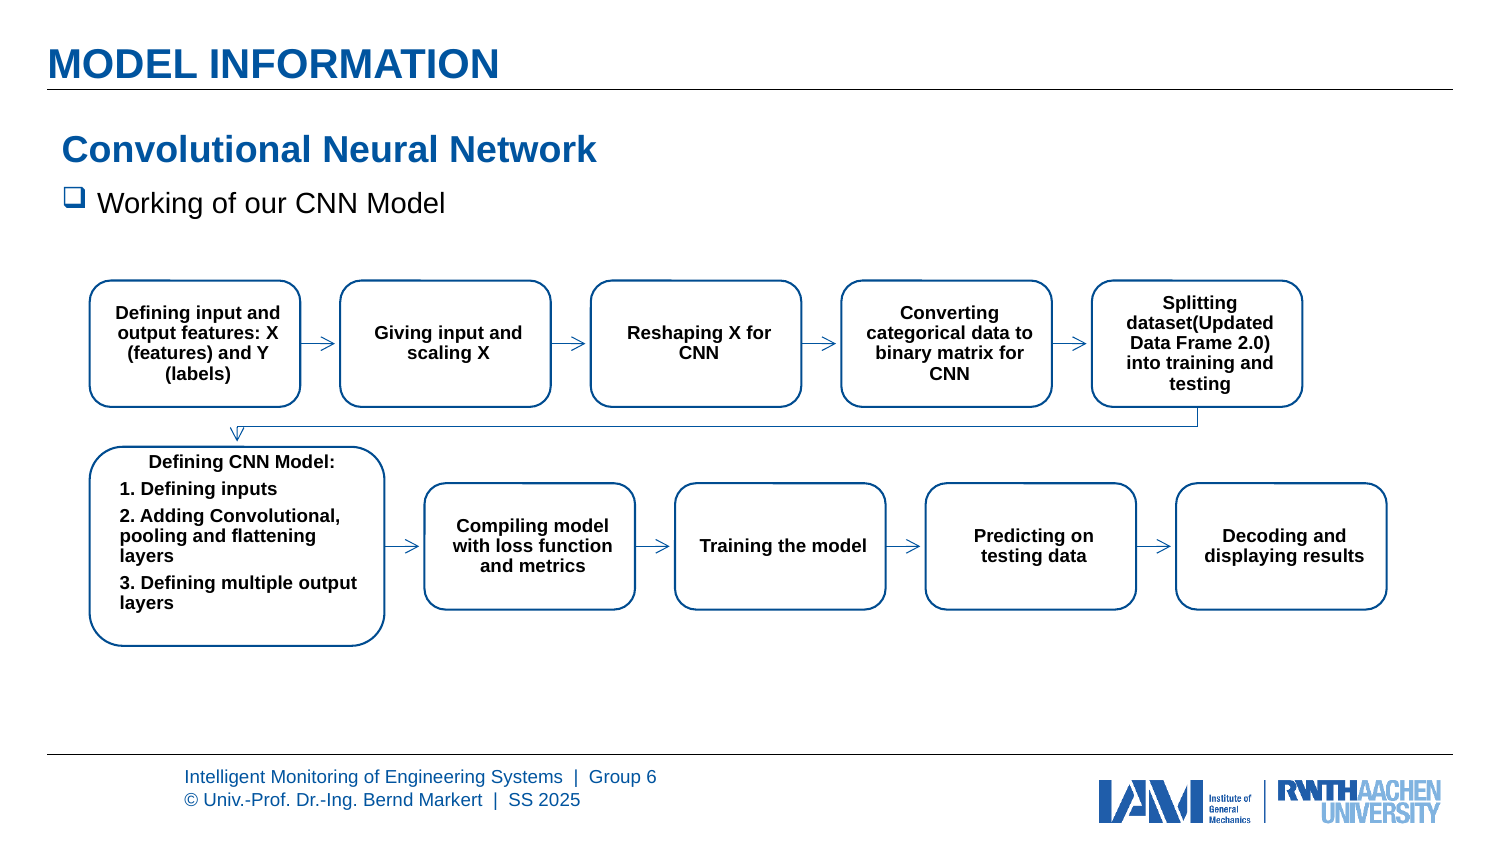

# MODEL INFORMATION
Convolutional Neural Network
Working of our CNN Model

Defining input and output features: X (features) and Y (labels)

Giving input and scaling X

Reshaping X for CNN

Converting categorical data to binary matrix for CNN

Splitting dataset(Updated Data Frame 2.0) into training and testing

Defining CNN Model:
1. Defining inputs
2. Adding Convolutional, pooling and flattening layers
3. Defining multiple output layers

Compiling model with loss function and metrics

Training the model

Predicting on testing data
Decoding and displaying results